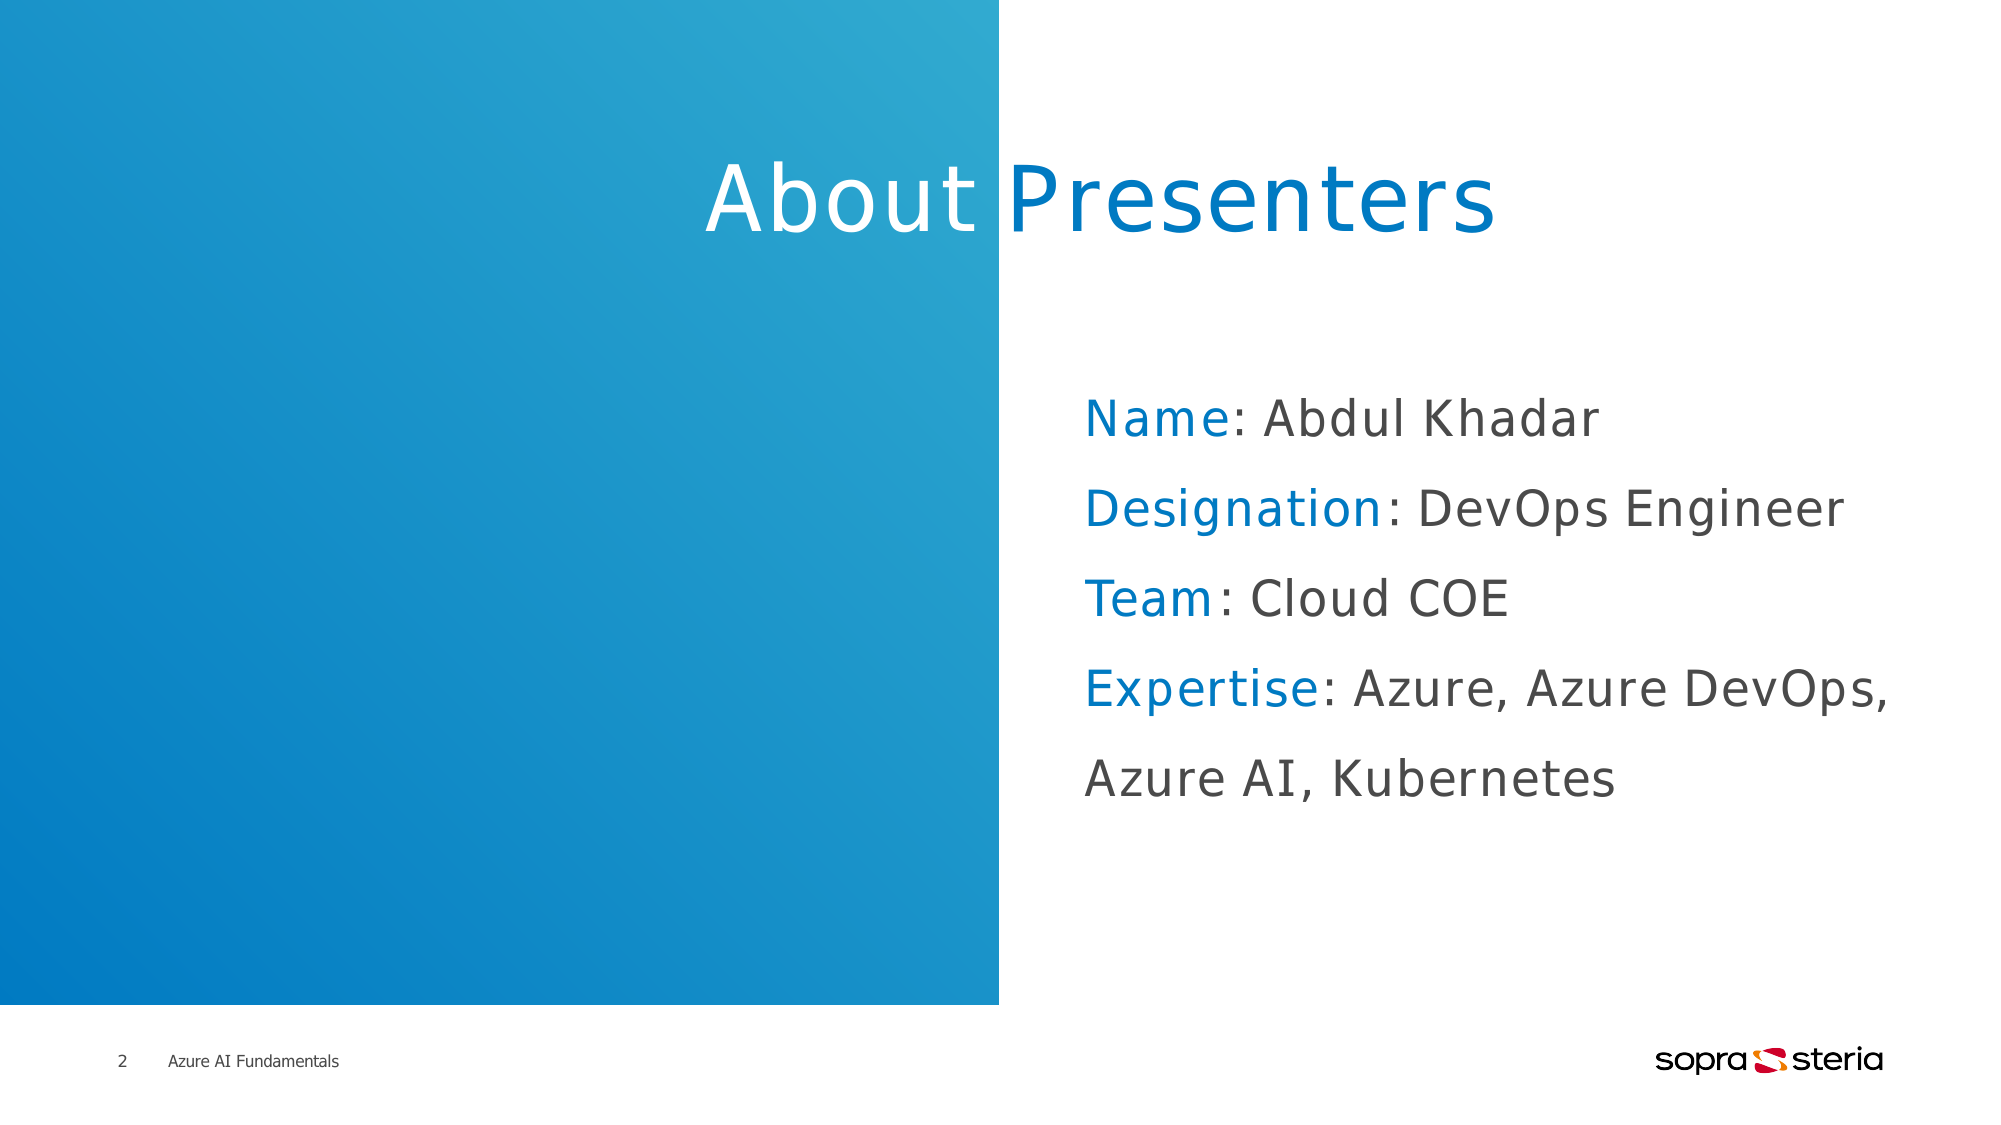

# About Presenters
Name: Abdul Khadar
Designation: DevOps Engineer
Team: Cloud COE
Expertise: Azure, Azure DevOps, Azure AI, Kubernetes
2
Azure AI Fundamentals